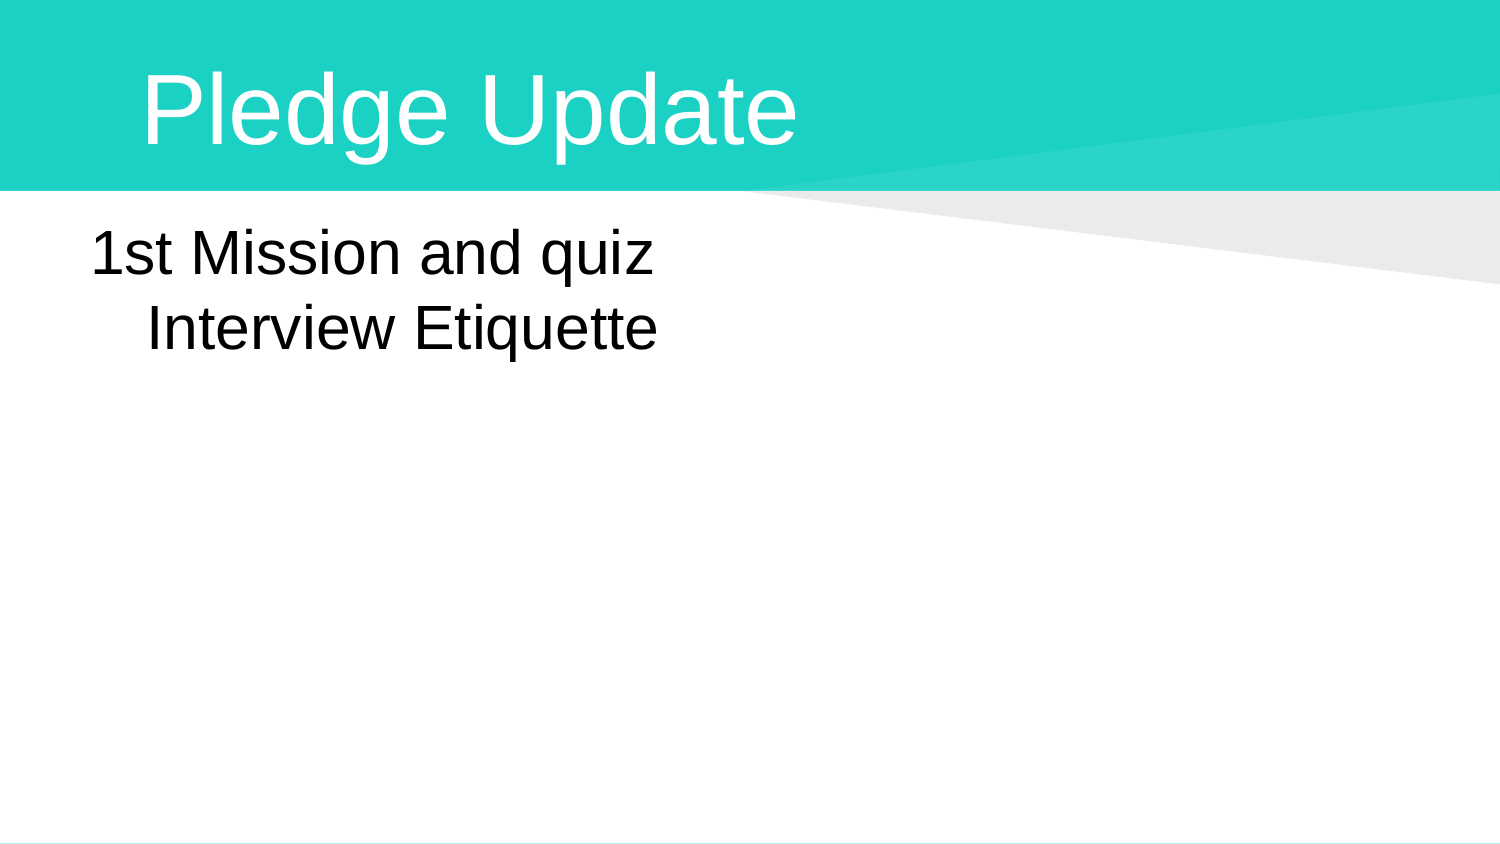

# Pledge Update
1st Mission and quiz
Interview Etiquette